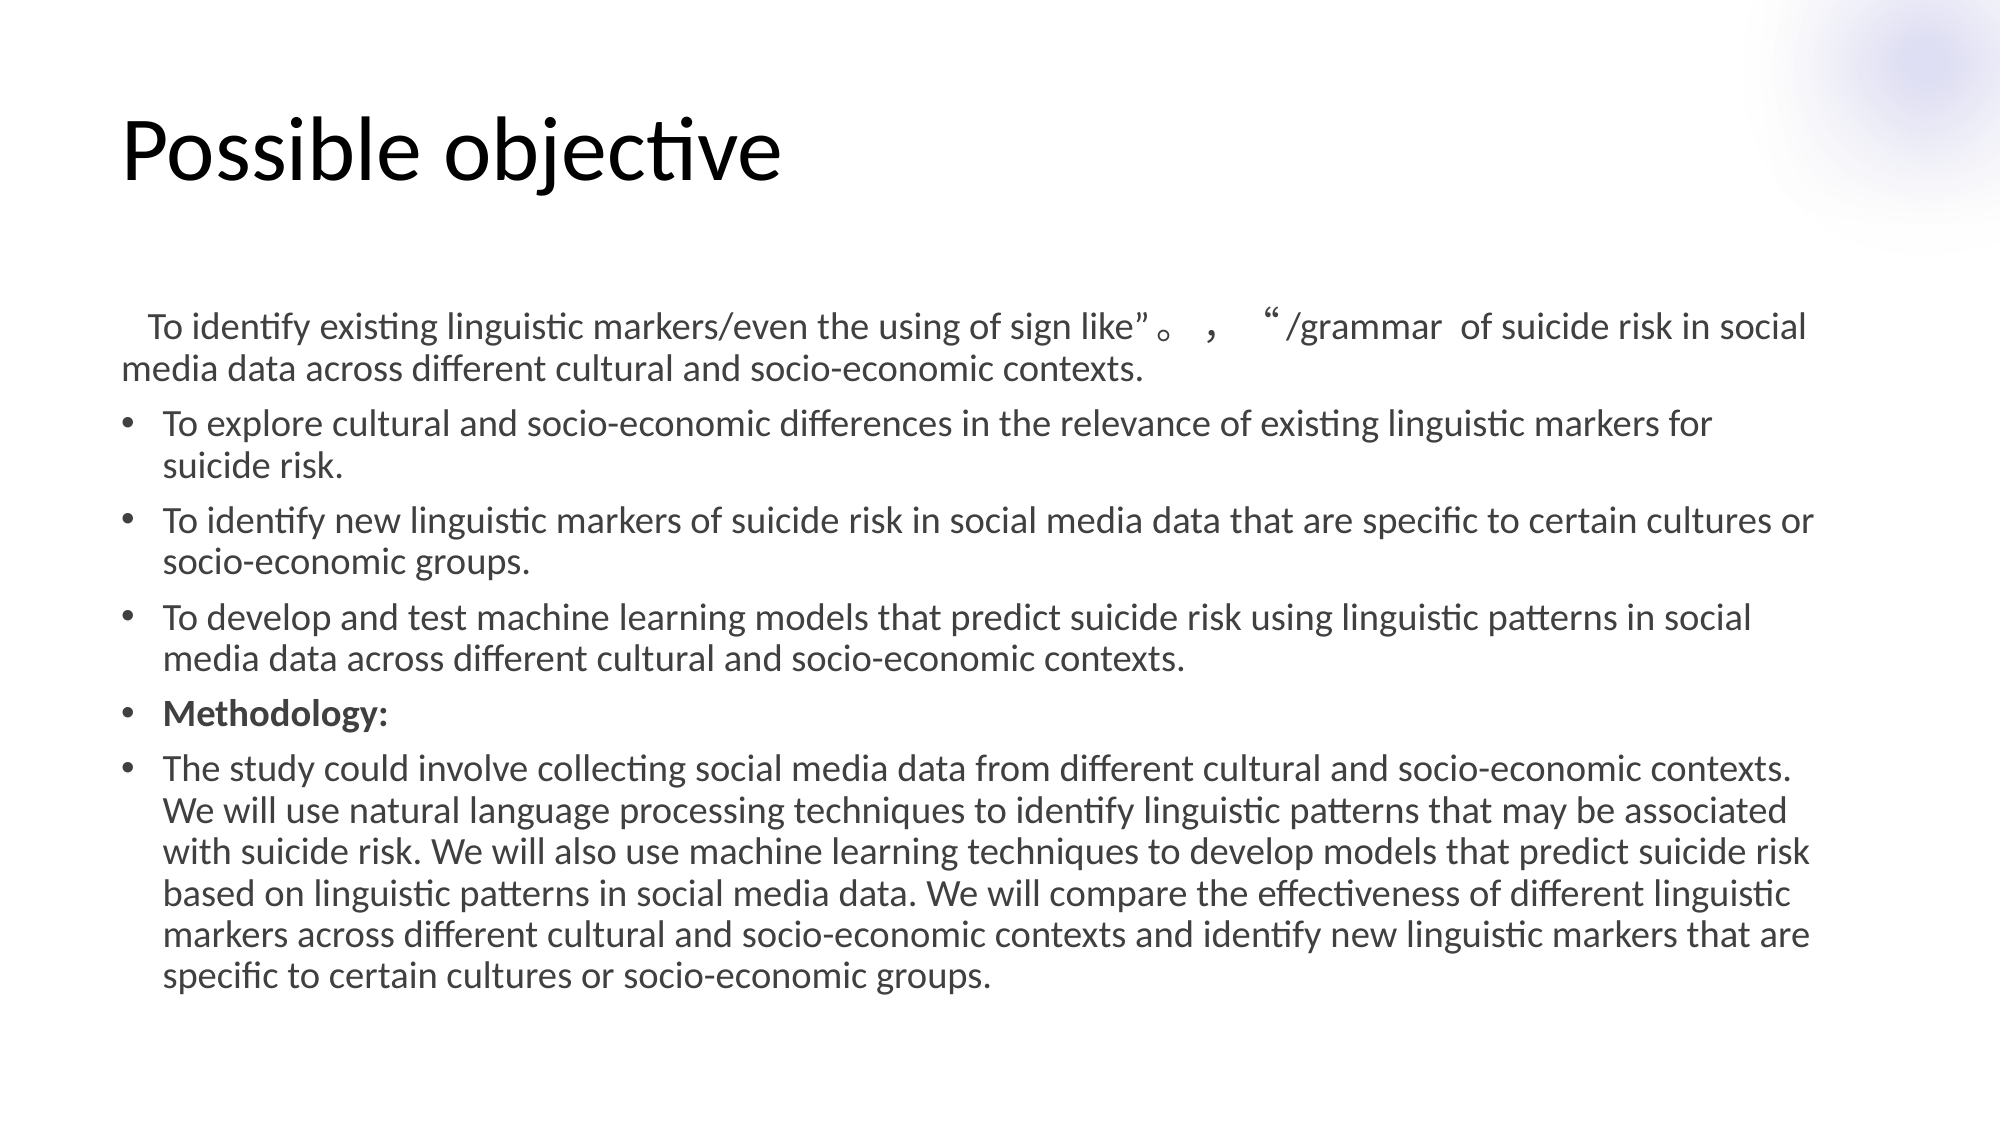

# Possible objective
   To identify existing linguistic markers/even the using of sign like”。 ，“/grammar  of suicide risk in social media data across different cultural and socio-economic contexts.
To explore cultural and socio-economic differences in the relevance of existing linguistic markers for suicide risk.
To identify new linguistic markers of suicide risk in social media data that are specific to certain cultures or socio-economic groups.
To develop and test machine learning models that predict suicide risk using linguistic patterns in social media data across different cultural and socio-economic contexts.
Methodology:
The study could involve collecting social media data from different cultural and socio-economic contexts. We will use natural language processing techniques to identify linguistic patterns that may be associated with suicide risk. We will also use machine learning techniques to develop models that predict suicide risk based on linguistic patterns in social media data. We will compare the effectiveness of different linguistic markers across different cultural and socio-economic contexts and identify new linguistic markers that are specific to certain cultures or socio-economic groups.